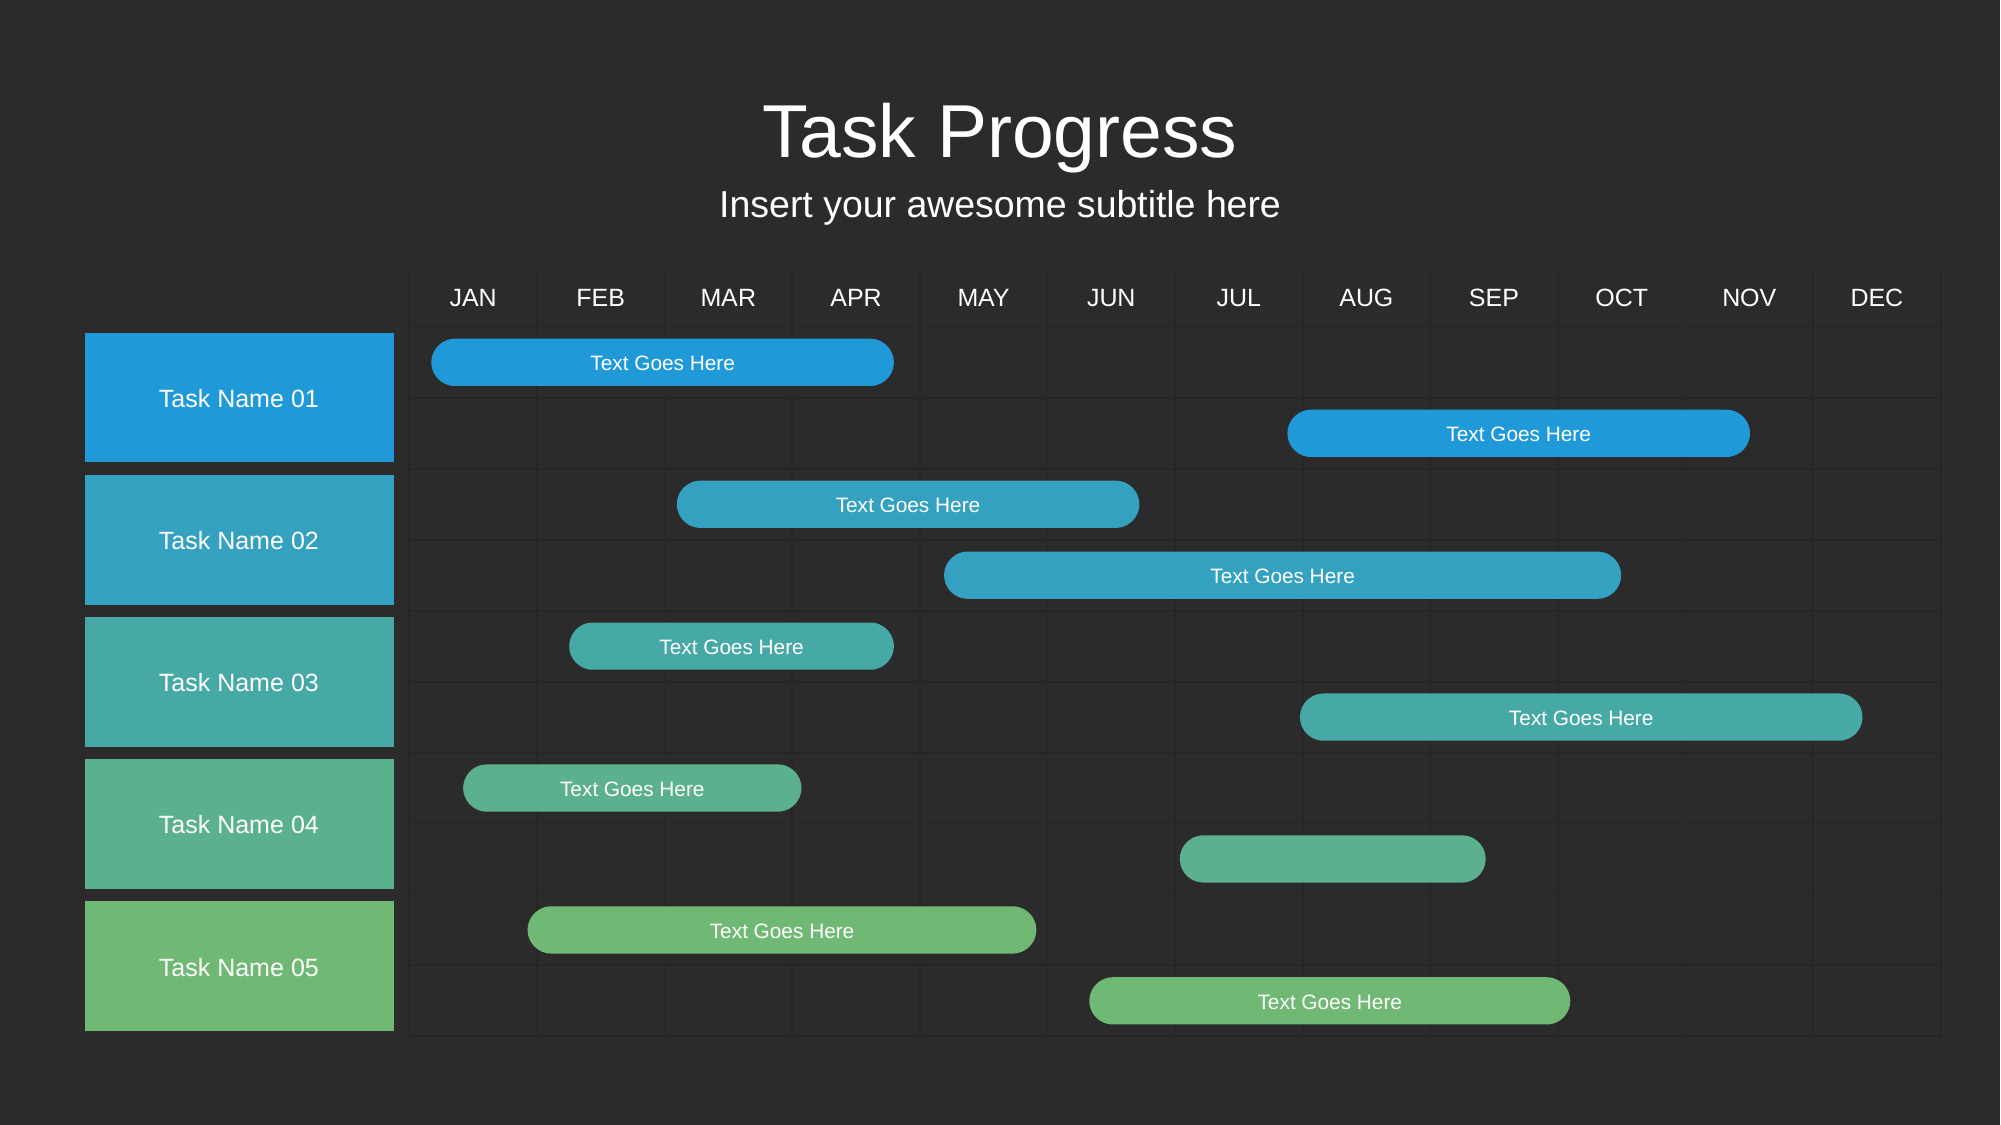

# Task Progress
Insert your awesome subtitle here
| JAN | FEB | MAR | APR | MAY | JUN | JUL | AUG | SEP | OCT | NOV | DEC |
| --- | --- | --- | --- | --- | --- | --- | --- | --- | --- | --- | --- |
|  |  |  |  |  |  |  |  |  |  |  |  |
|  |  |  |  |  |  |  |  |  |  |  |  |
|  |  |  |  |  |  |  |  |  |  |  |  |
|  |  |  |  |  |  |  |  |  |  |  |  |
|  |  |  |  |  |  |  |  |  |  |  |  |
|  |  |  |  |  |  |  |  |  |  |  |  |
|  |  |  |  |  |  |  |  |  |  |  |  |
|  |  |  |  |  |  |  |  |  |  |  |  |
|  |  |  |  |  |  |  |  |  |  |  |  |
|  |  |  |  |  |  |  |  |  |  |  |  |
Task Name 01
Text Goes Here
Text Goes Here
Task Name 02
Text Goes Here
Text Goes Here
Task Name 03
Text Goes Here
Text Goes Here
Task Name 04
Text Goes Here

Task Name 05
Text Goes Here
Text Goes Here